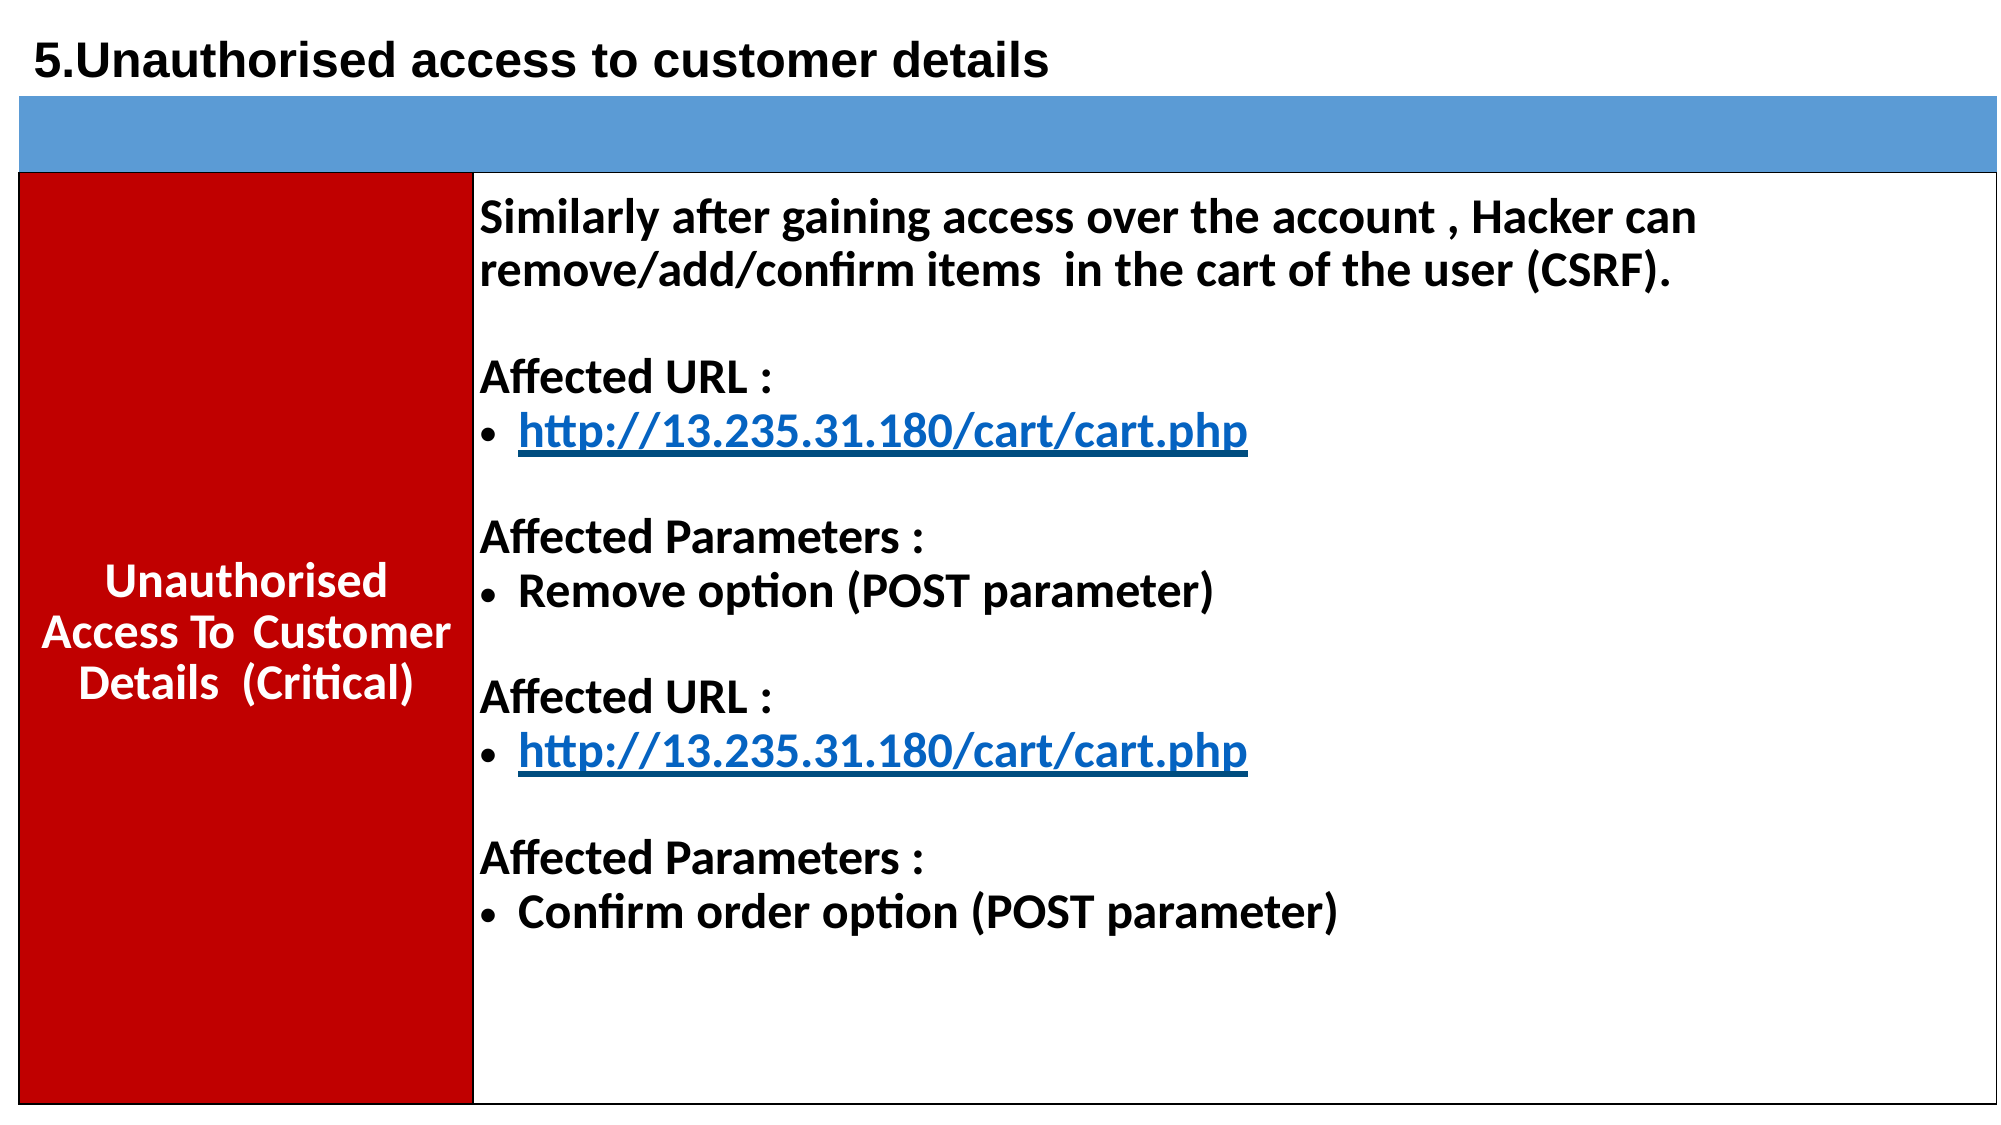

5.Unauthorised access to customer details
|  |  |
| --- | --- |
| Unauthorised Access To Customer Details (Critical) | Similarly after gaining access over the account , Hacker can remove/add/confirm items in the cart of the user (CSRF). Affected URL : http://13.235.31.180/cart/cart.php Affected Parameters : Remove option (POST parameter) Affected URL : http://13.235.31.180/cart/cart.php Affected Parameters : Confirm order option (POST parameter) |